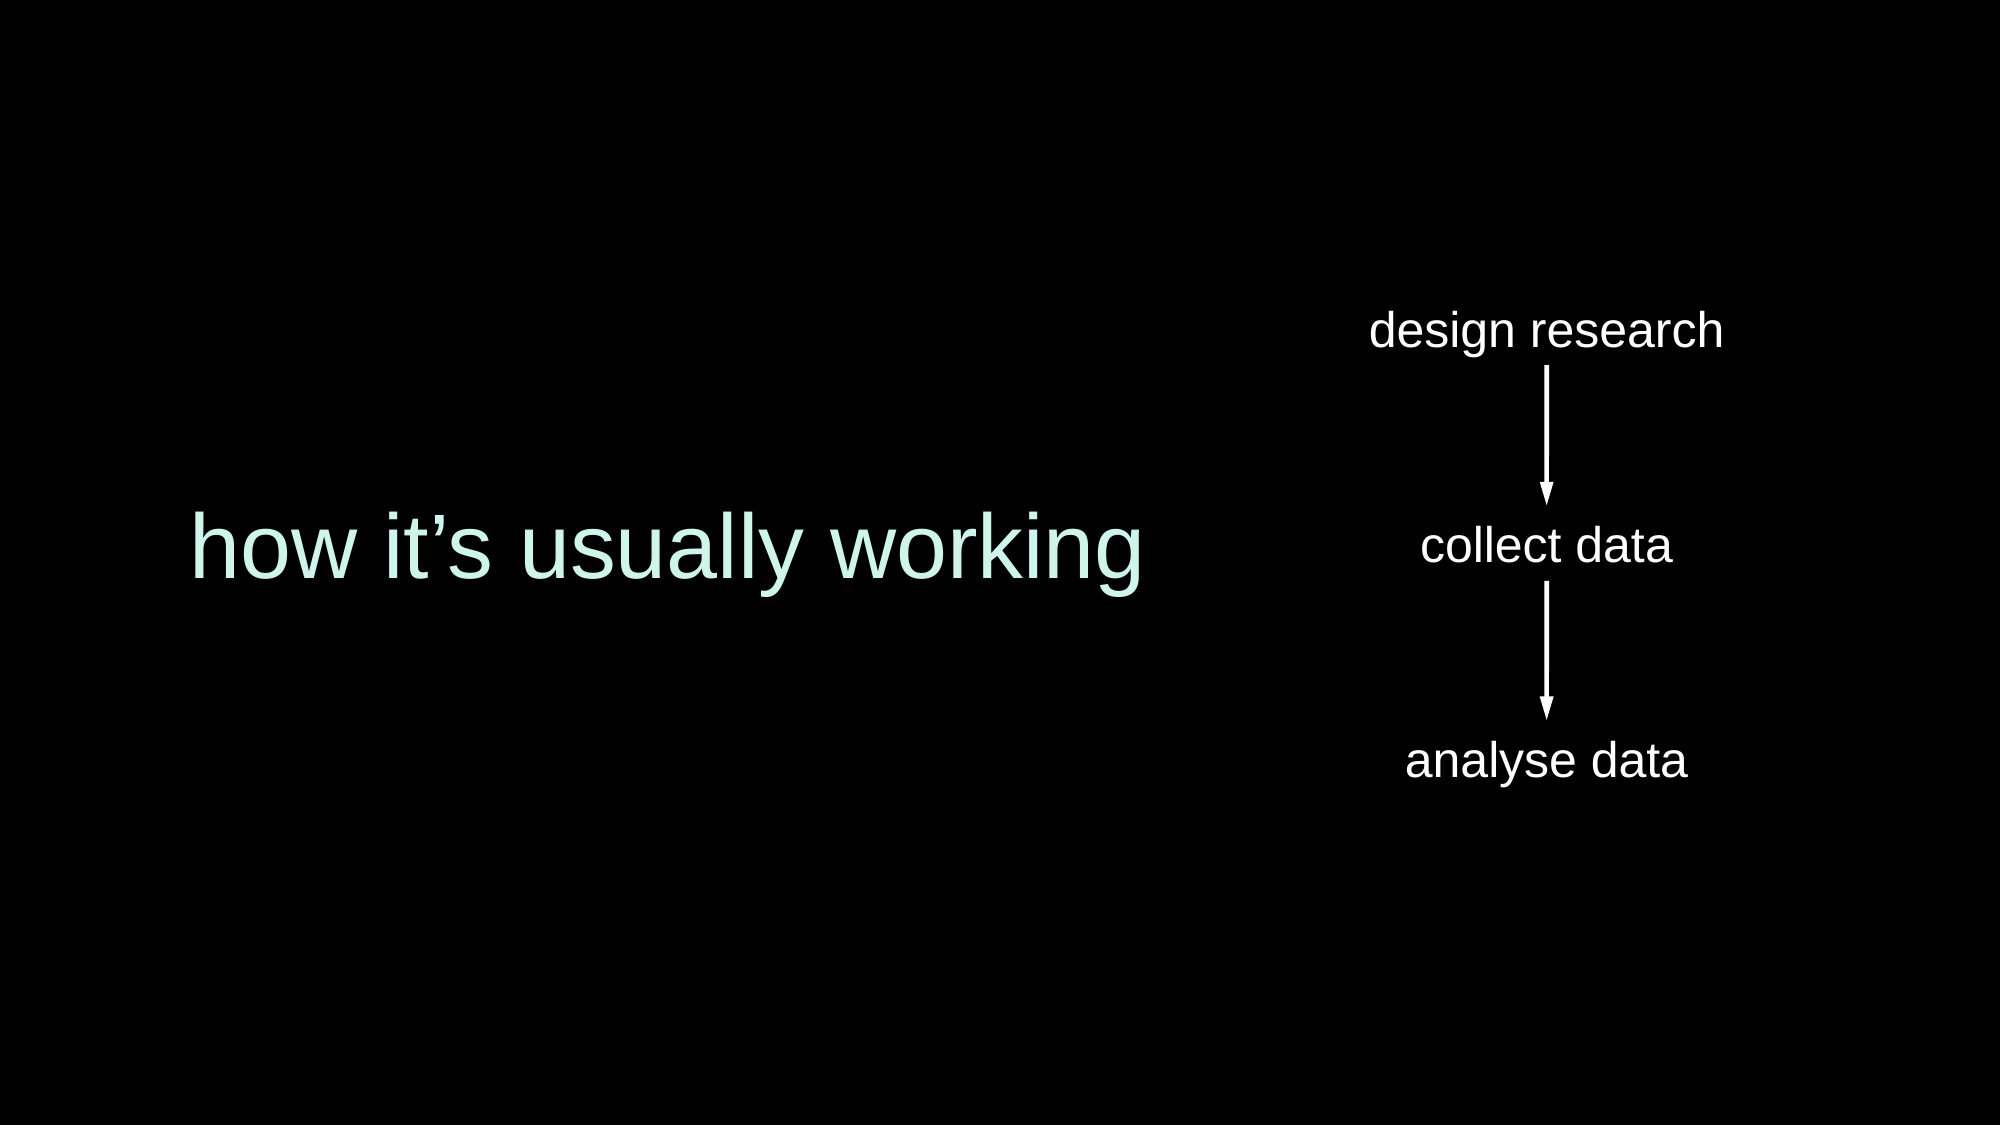

design research
how it’s usually working
collect data
analyse data